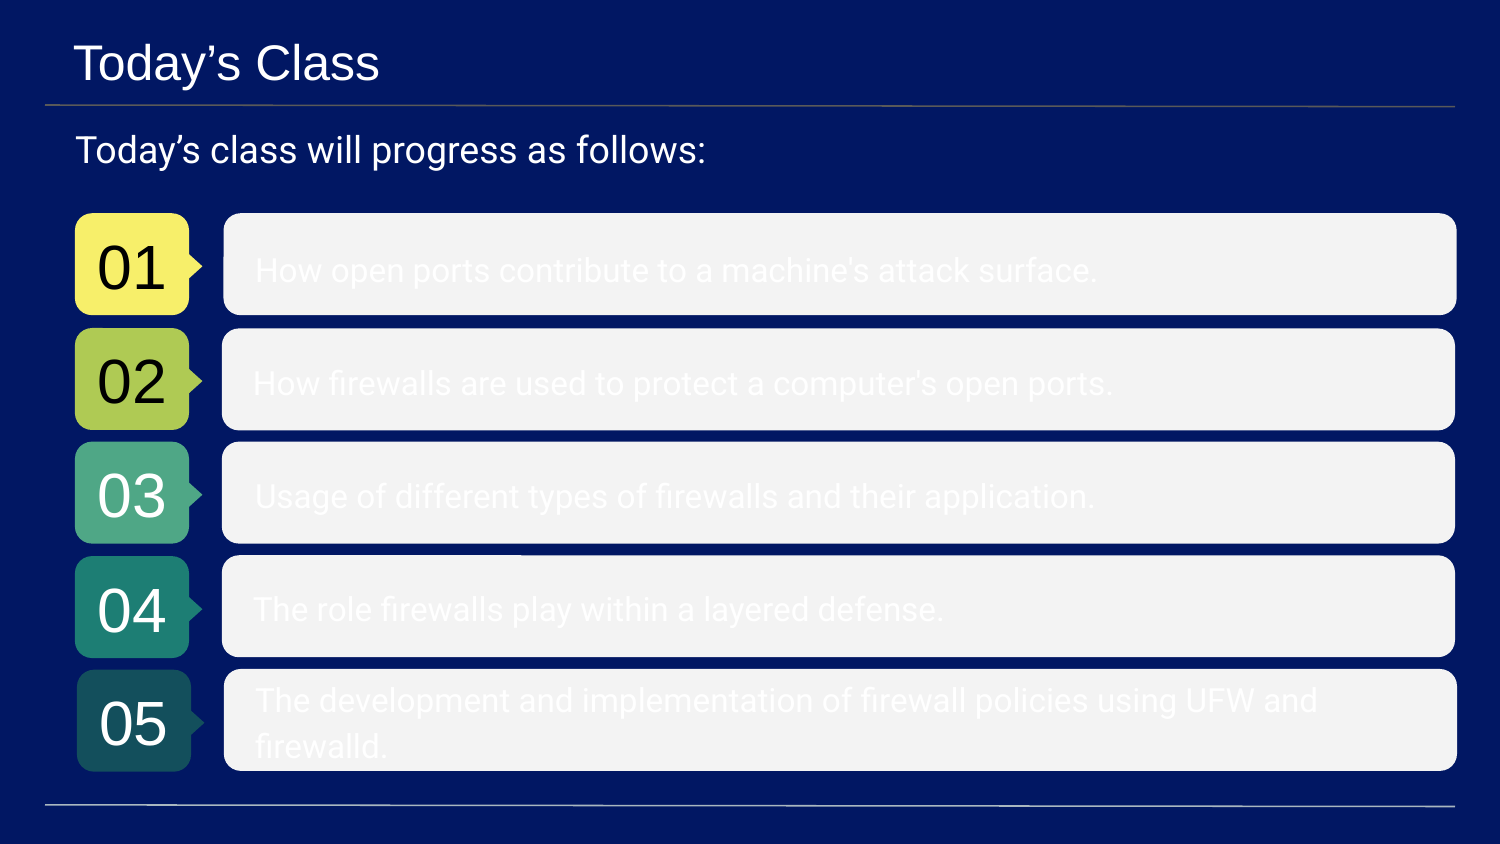

# Today’s Class
Today’s class will progress as follows:
How open ports contribute to a machine's attack surface.
How firewalls are used to protect a computer's open ports.
Usage of different types of firewalls and their application.
The role firewalls play within a layered defense.
The development and implementation of firewall policies using UFW and firewalld.